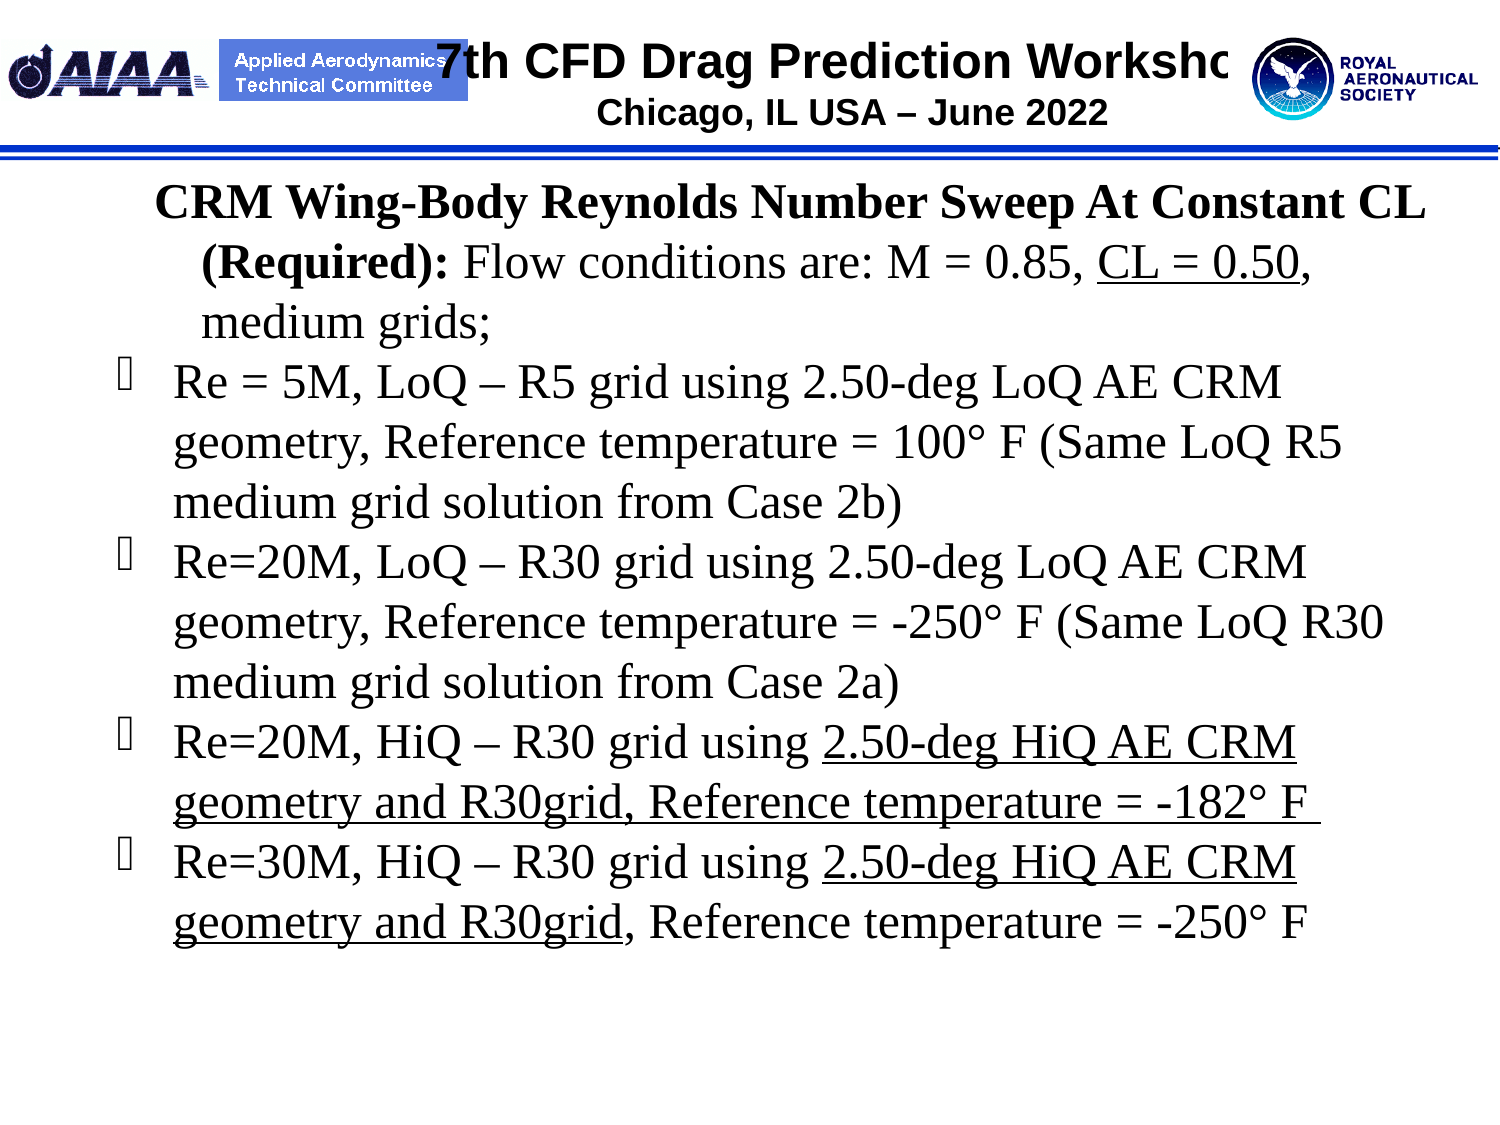

CRM Wing-Body Reynolds Number Sweep At Constant CL (Required): Flow conditions are: M = 0.85, CL = 0.50, medium grids;
Re = 5M, LoQ – R5 grid using 2.50-deg LoQ AE CRM geometry, Reference temperature = 100° F (Same LoQ R5 medium grid solution from Case 2b)
Re=20M, LoQ – R30 grid using 2.50-deg LoQ AE CRM geometry, Reference temperature = -250° F (Same LoQ R30 medium grid solution from Case 2a)
Re=20M, HiQ – R30 grid using 2.50-deg HiQ AE CRM geometry and R30grid, Reference temperature = -182° F
Re=30M, HiQ – R30 grid using 2.50-deg HiQ AE CRM geometry and R30grid, Reference temperature = -250° F